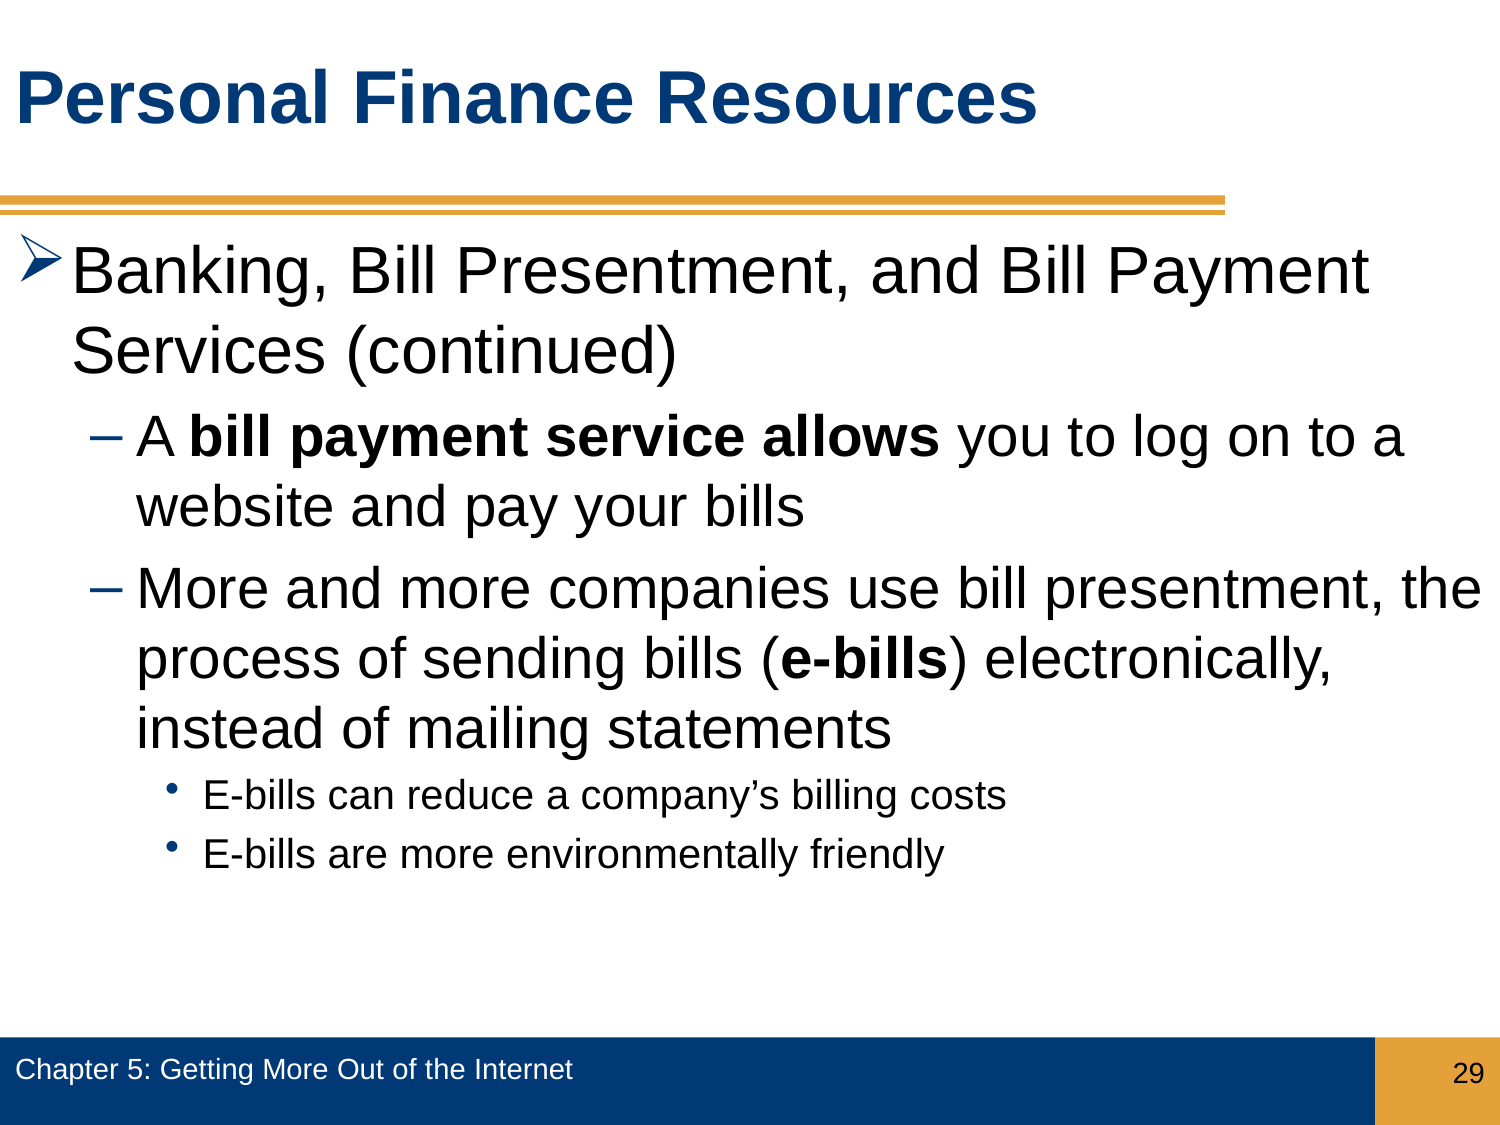

# Personal Finance Resources
Banking, Bill Presentment, and Bill Payment Services (continued)
A bill payment service allows you to log on to a website and pay your bills
More and more companies use bill presentment, the process of sending bills (e-bills) electronically, instead of mailing statements
E-bills can reduce a company’s billing costs
E-bills are more environmentally friendly
Chapter 5: Getting More Out of the Internet
29